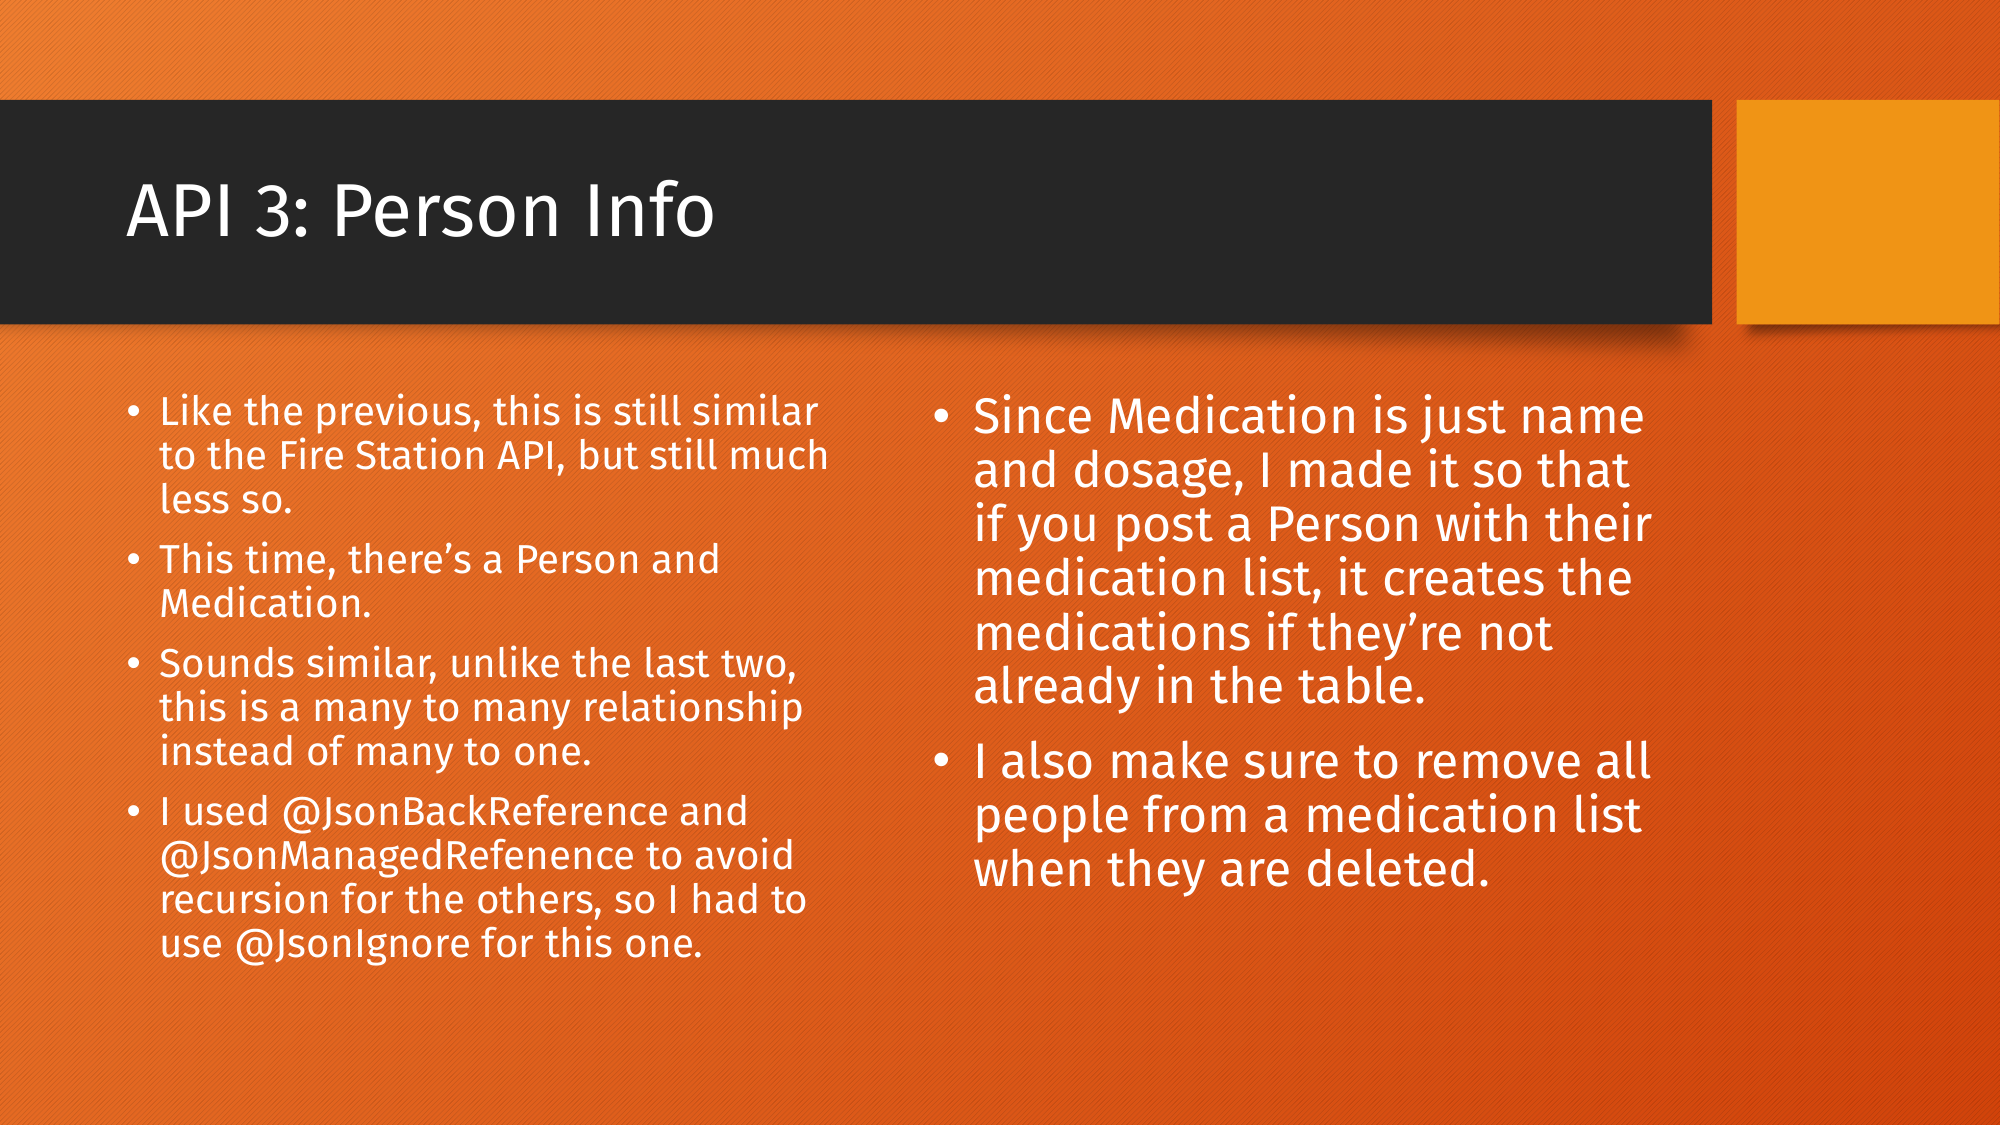

# API 3: Person Info
Like the previous, this is still similar to the Fire Station API, but still much less so.
This time, there’s a Person and Medication.
Sounds similar, unlike the last two, this is a many to many relationship instead of many to one.
I used @JsonBackReference and @JsonManagedRefenence to avoid recursion for the others, so I had to use @JsonIgnore for this one.
Since Medication is just name and dosage, I made it so that if you post a Person with their medication list, it creates the medications if they’re not already in the table.
I also make sure to remove all people from a medication list when they are deleted.